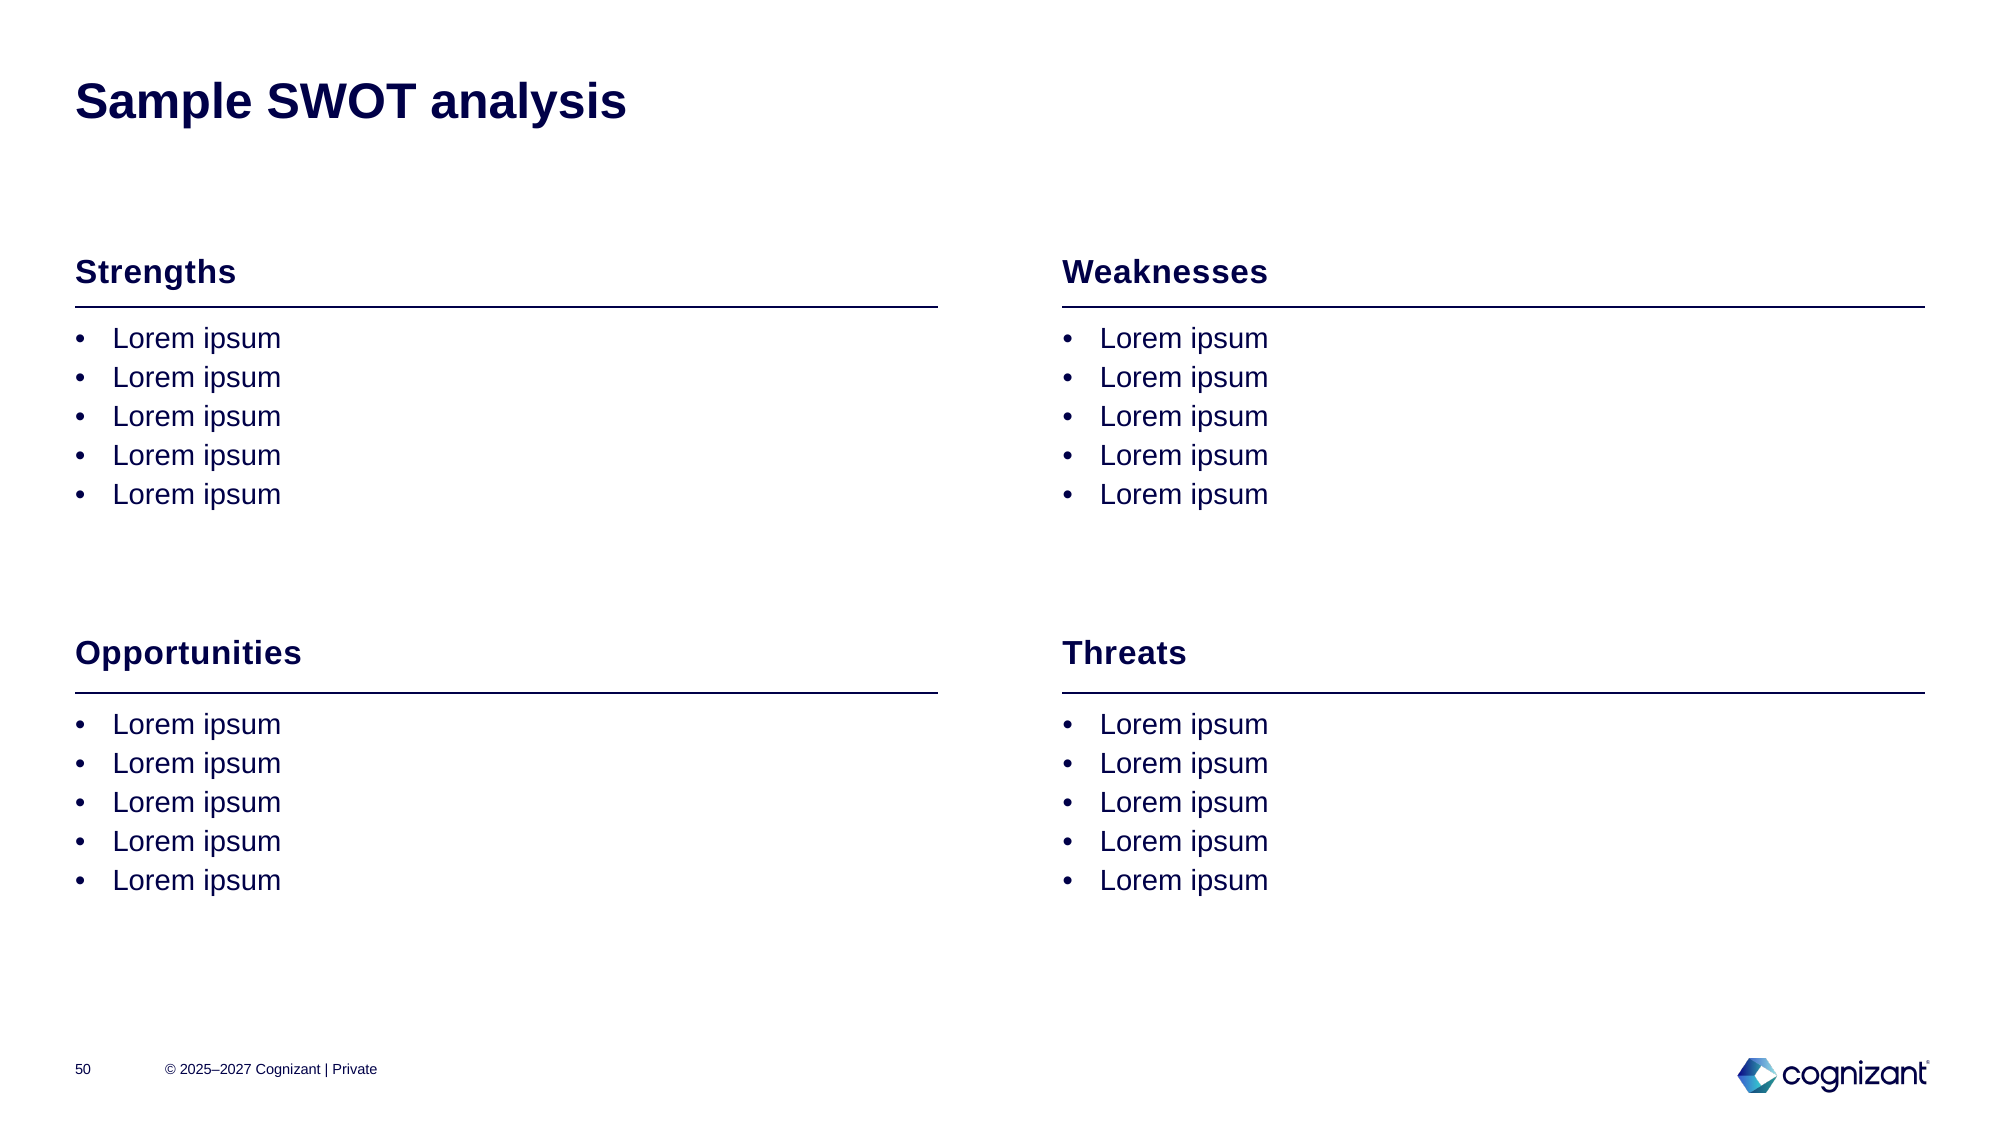

# Sample SWOT analysis
| Strengths |
| --- |
| Lorem ipsum Lorem ipsum Lorem ipsum Lorem ipsum Lorem ipsum |
| Weaknesses |
| --- |
| Lorem ipsum Lorem ipsum Lorem ipsum Lorem ipsum Lorem ipsum |
| Opportunities |
| --- |
| Lorem ipsum Lorem ipsum Lorem ipsum Lorem ipsum Lorem ipsum |
| Threats |
| --- |
| Lorem ipsum Lorem ipsum Lorem ipsum Lorem ipsum Lorem ipsum |
50
© 2025–2027 Cognizant | Private